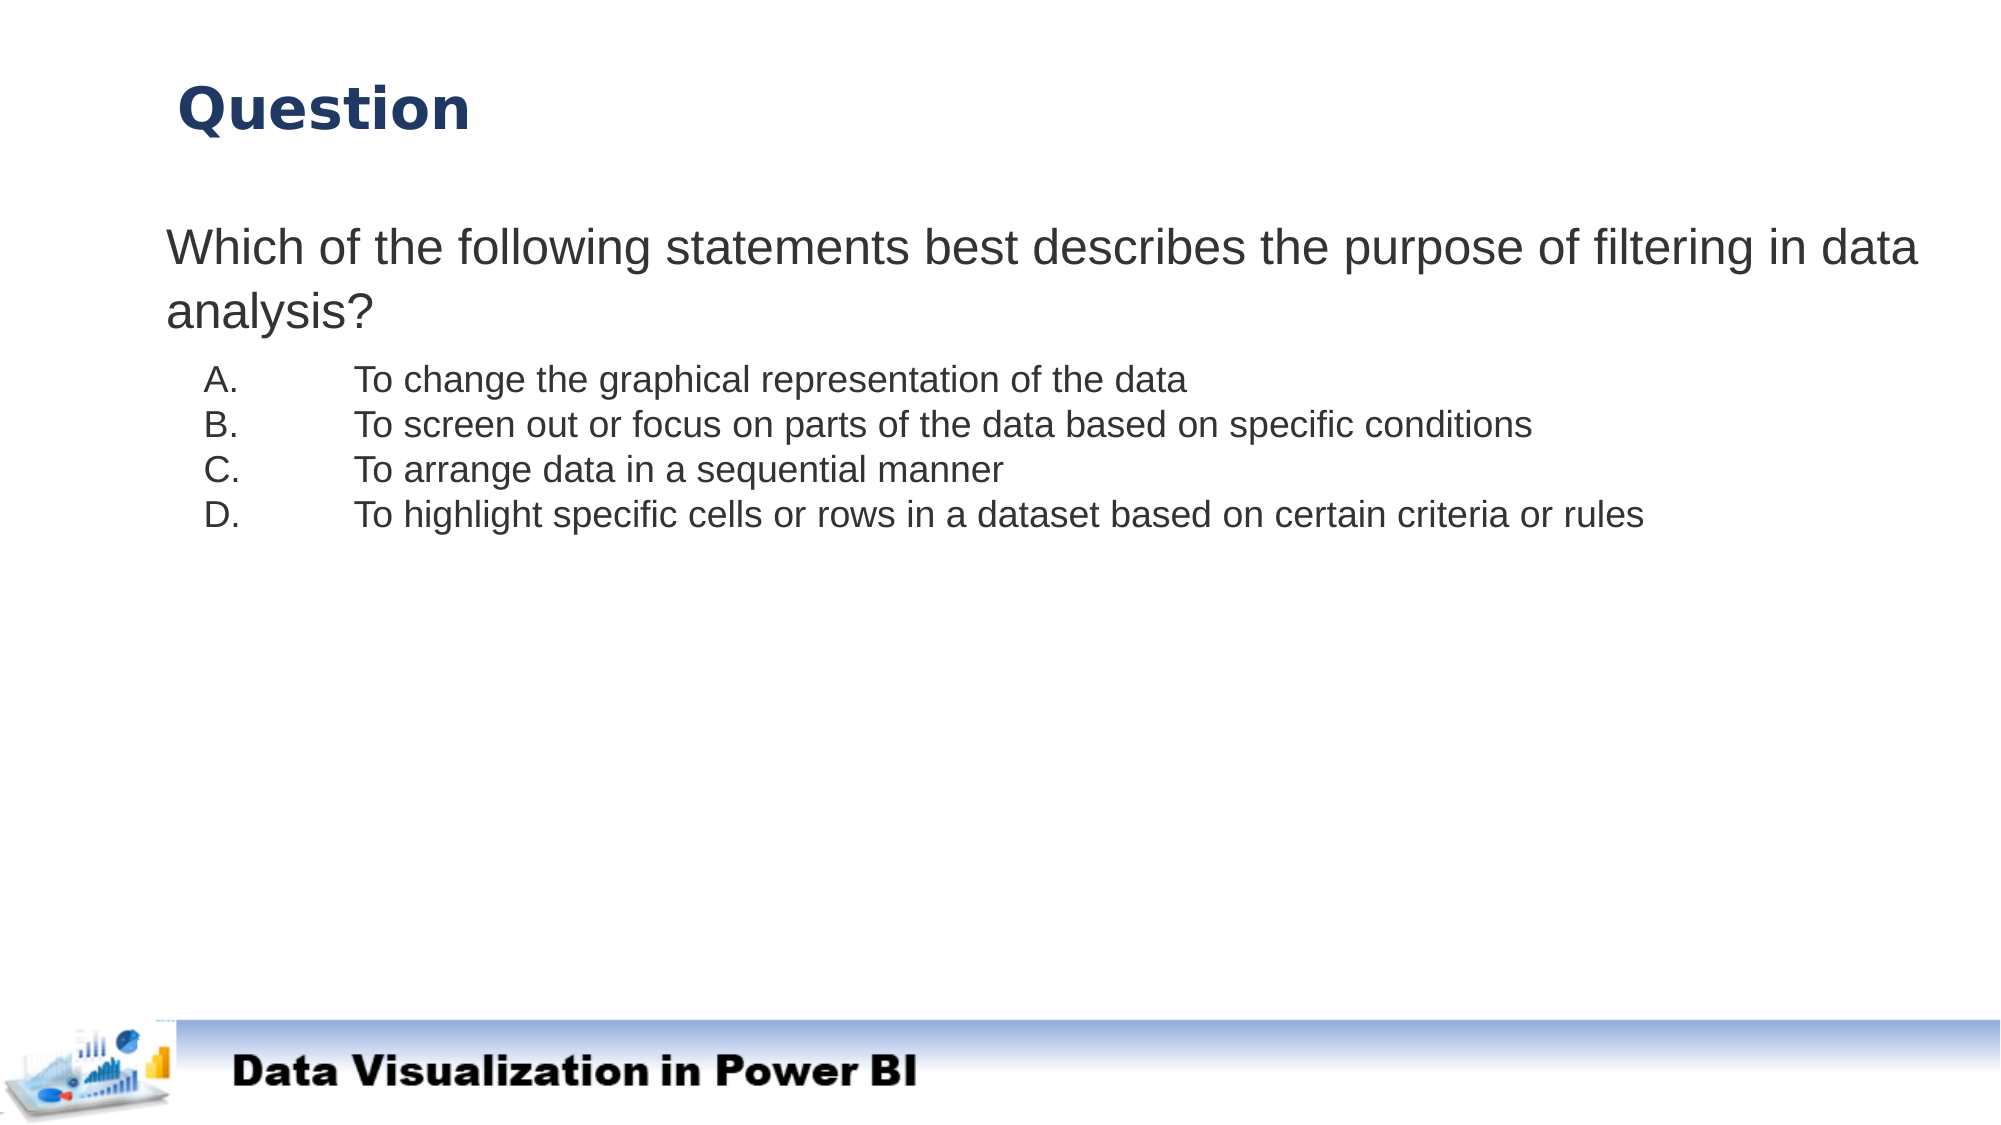

Question
Which of the following statements best describes the purpose of filtering in data analysis?
A.	To change the graphical representation of the data
B.	To screen out or focus on parts of the data based on specific conditions
C.	To arrange data in a sequential manner
D.	To highlight specific cells or rows in a dataset based on certain criteria or rules